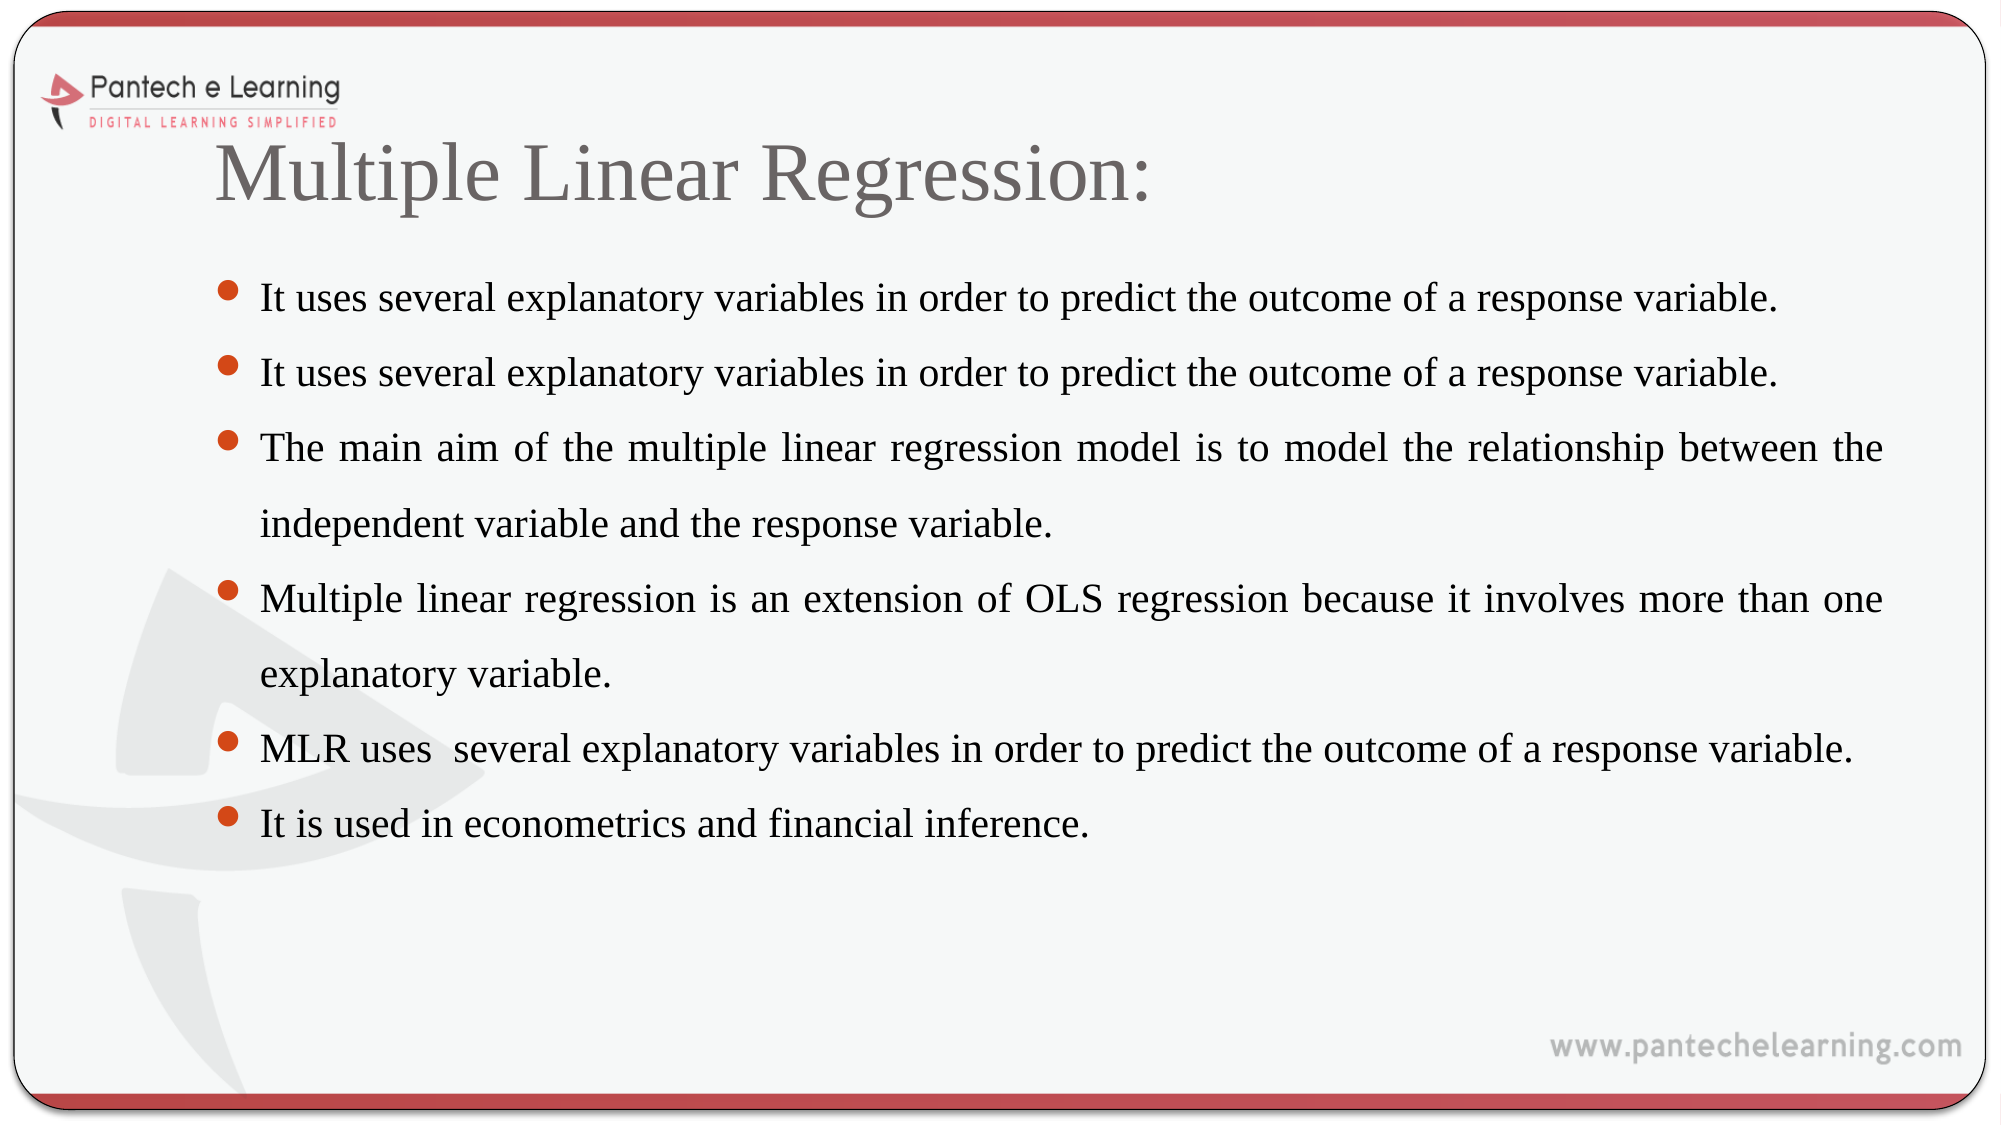

# Multiple Linear Regression:
It uses several explanatory variables in order to predict the outcome of a response variable.
It uses several explanatory variables in order to predict the outcome of a response variable.
The main aim of the multiple linear regression model is to model the relationship between the independent variable and the response variable.
Multiple linear regression is an extension of OLS regression because it involves more than one explanatory variable.
MLR uses  several explanatory variables in order to predict the outcome of a response variable.
It is used in econometrics and financial inference.